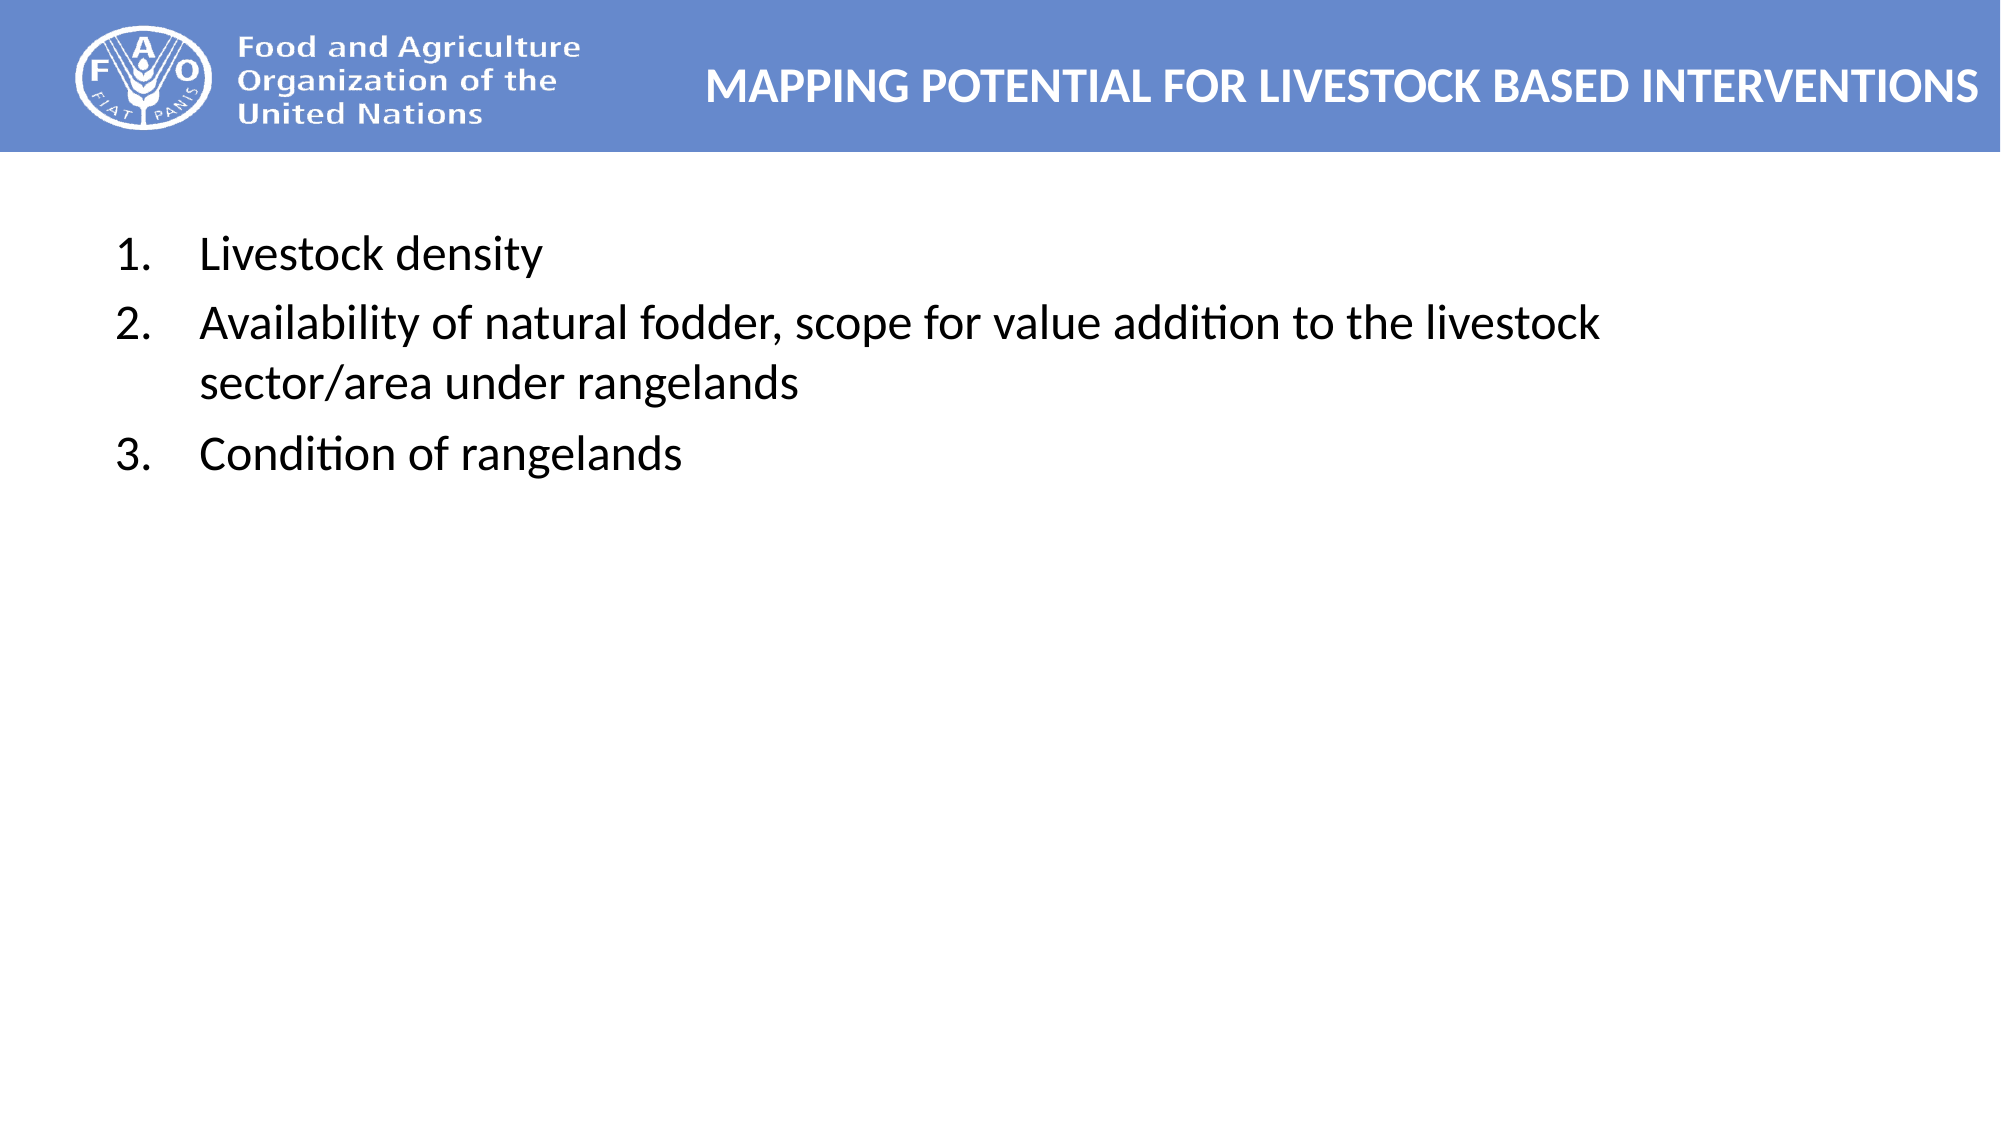

# MAPPING POTENTIAL FOR LIVESTOCK BASED INTERVENTIONS
Livestock density
Availability of natural fodder, scope for value addition to the livestock sector/area under rangelands
Condition of rangelands